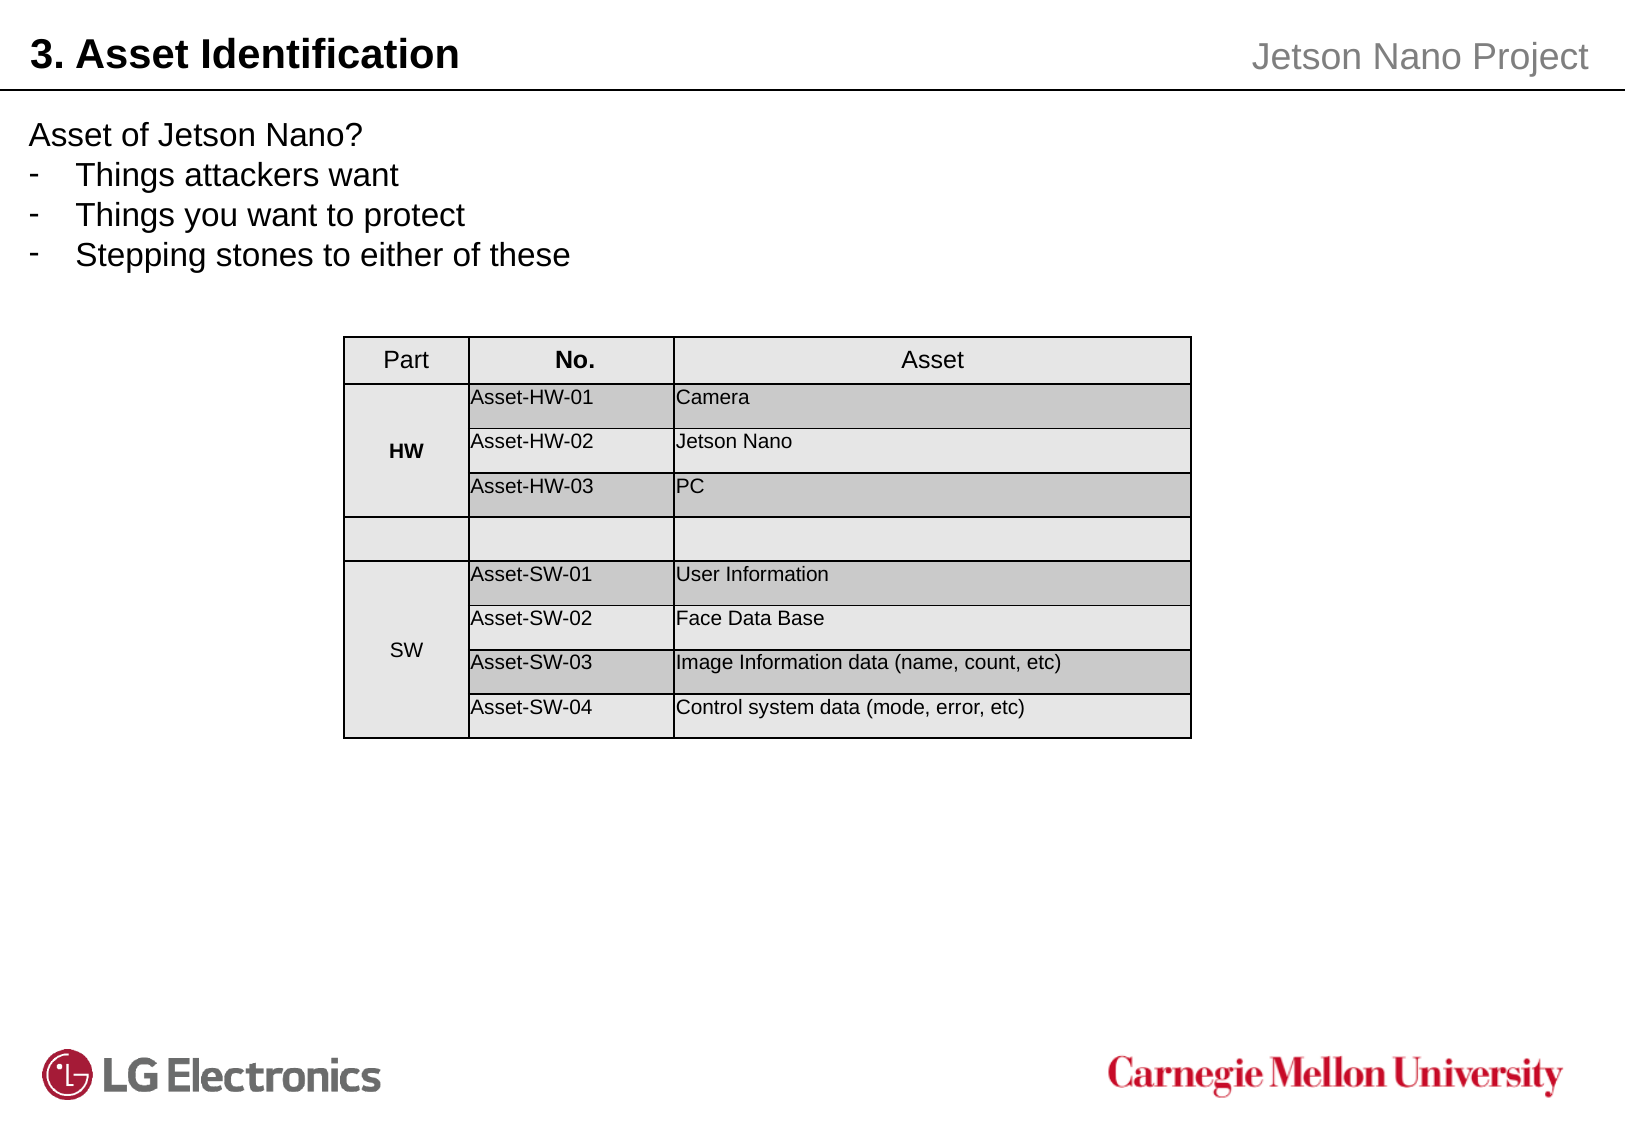

3. Asset Identification
Jetson Nano Project
Asset of Jetson Nano?
Things attackers want
Things you want to protect
Stepping stones to either of these
| Part | No. | Asset |
| --- | --- | --- |
| HW | Asset-HW-01 | Camera |
|  | Asset-HW-02 | Jetson Nano |
|  | Asset-HW-03 | PC |
|  |  |  |
| SW | Asset-SW-01 | User Information |
|  | Asset-SW-02 | Face Data Base |
|  | Asset-SW-03 | Image Information data (name, count, etc) |
|  | Asset-SW-04 | Control system data (mode, error, etc) |